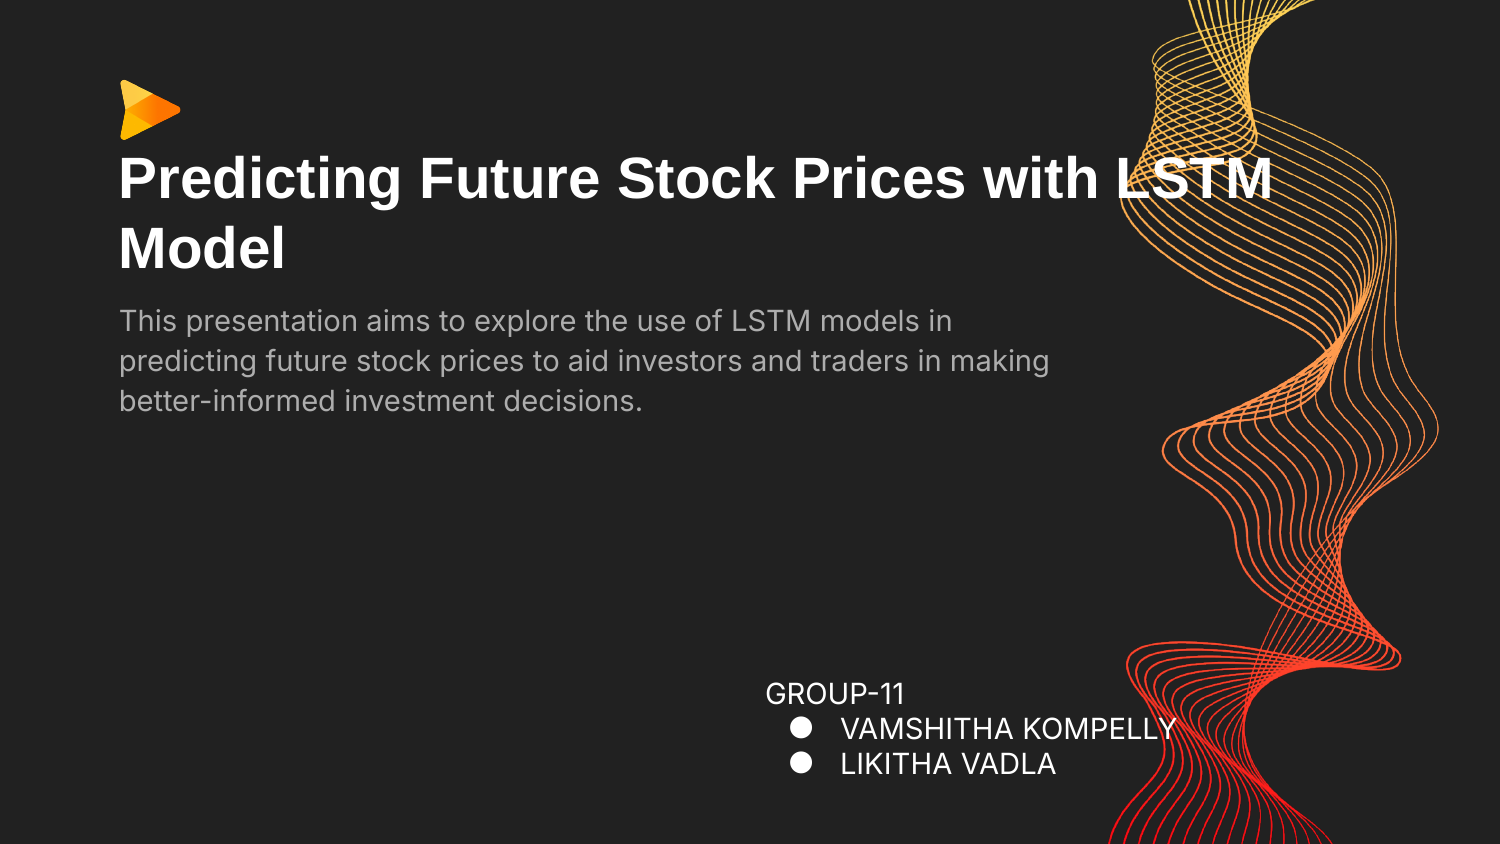

# Predicting Future Stock Prices with LSTM Model
This presentation aims to explore the use of LSTM models in predicting future stock prices to aid investors and traders in making better-informed investment decisions.
GROUP-11
VAMSHITHA KOMPELLY
LIKITHA VADLA